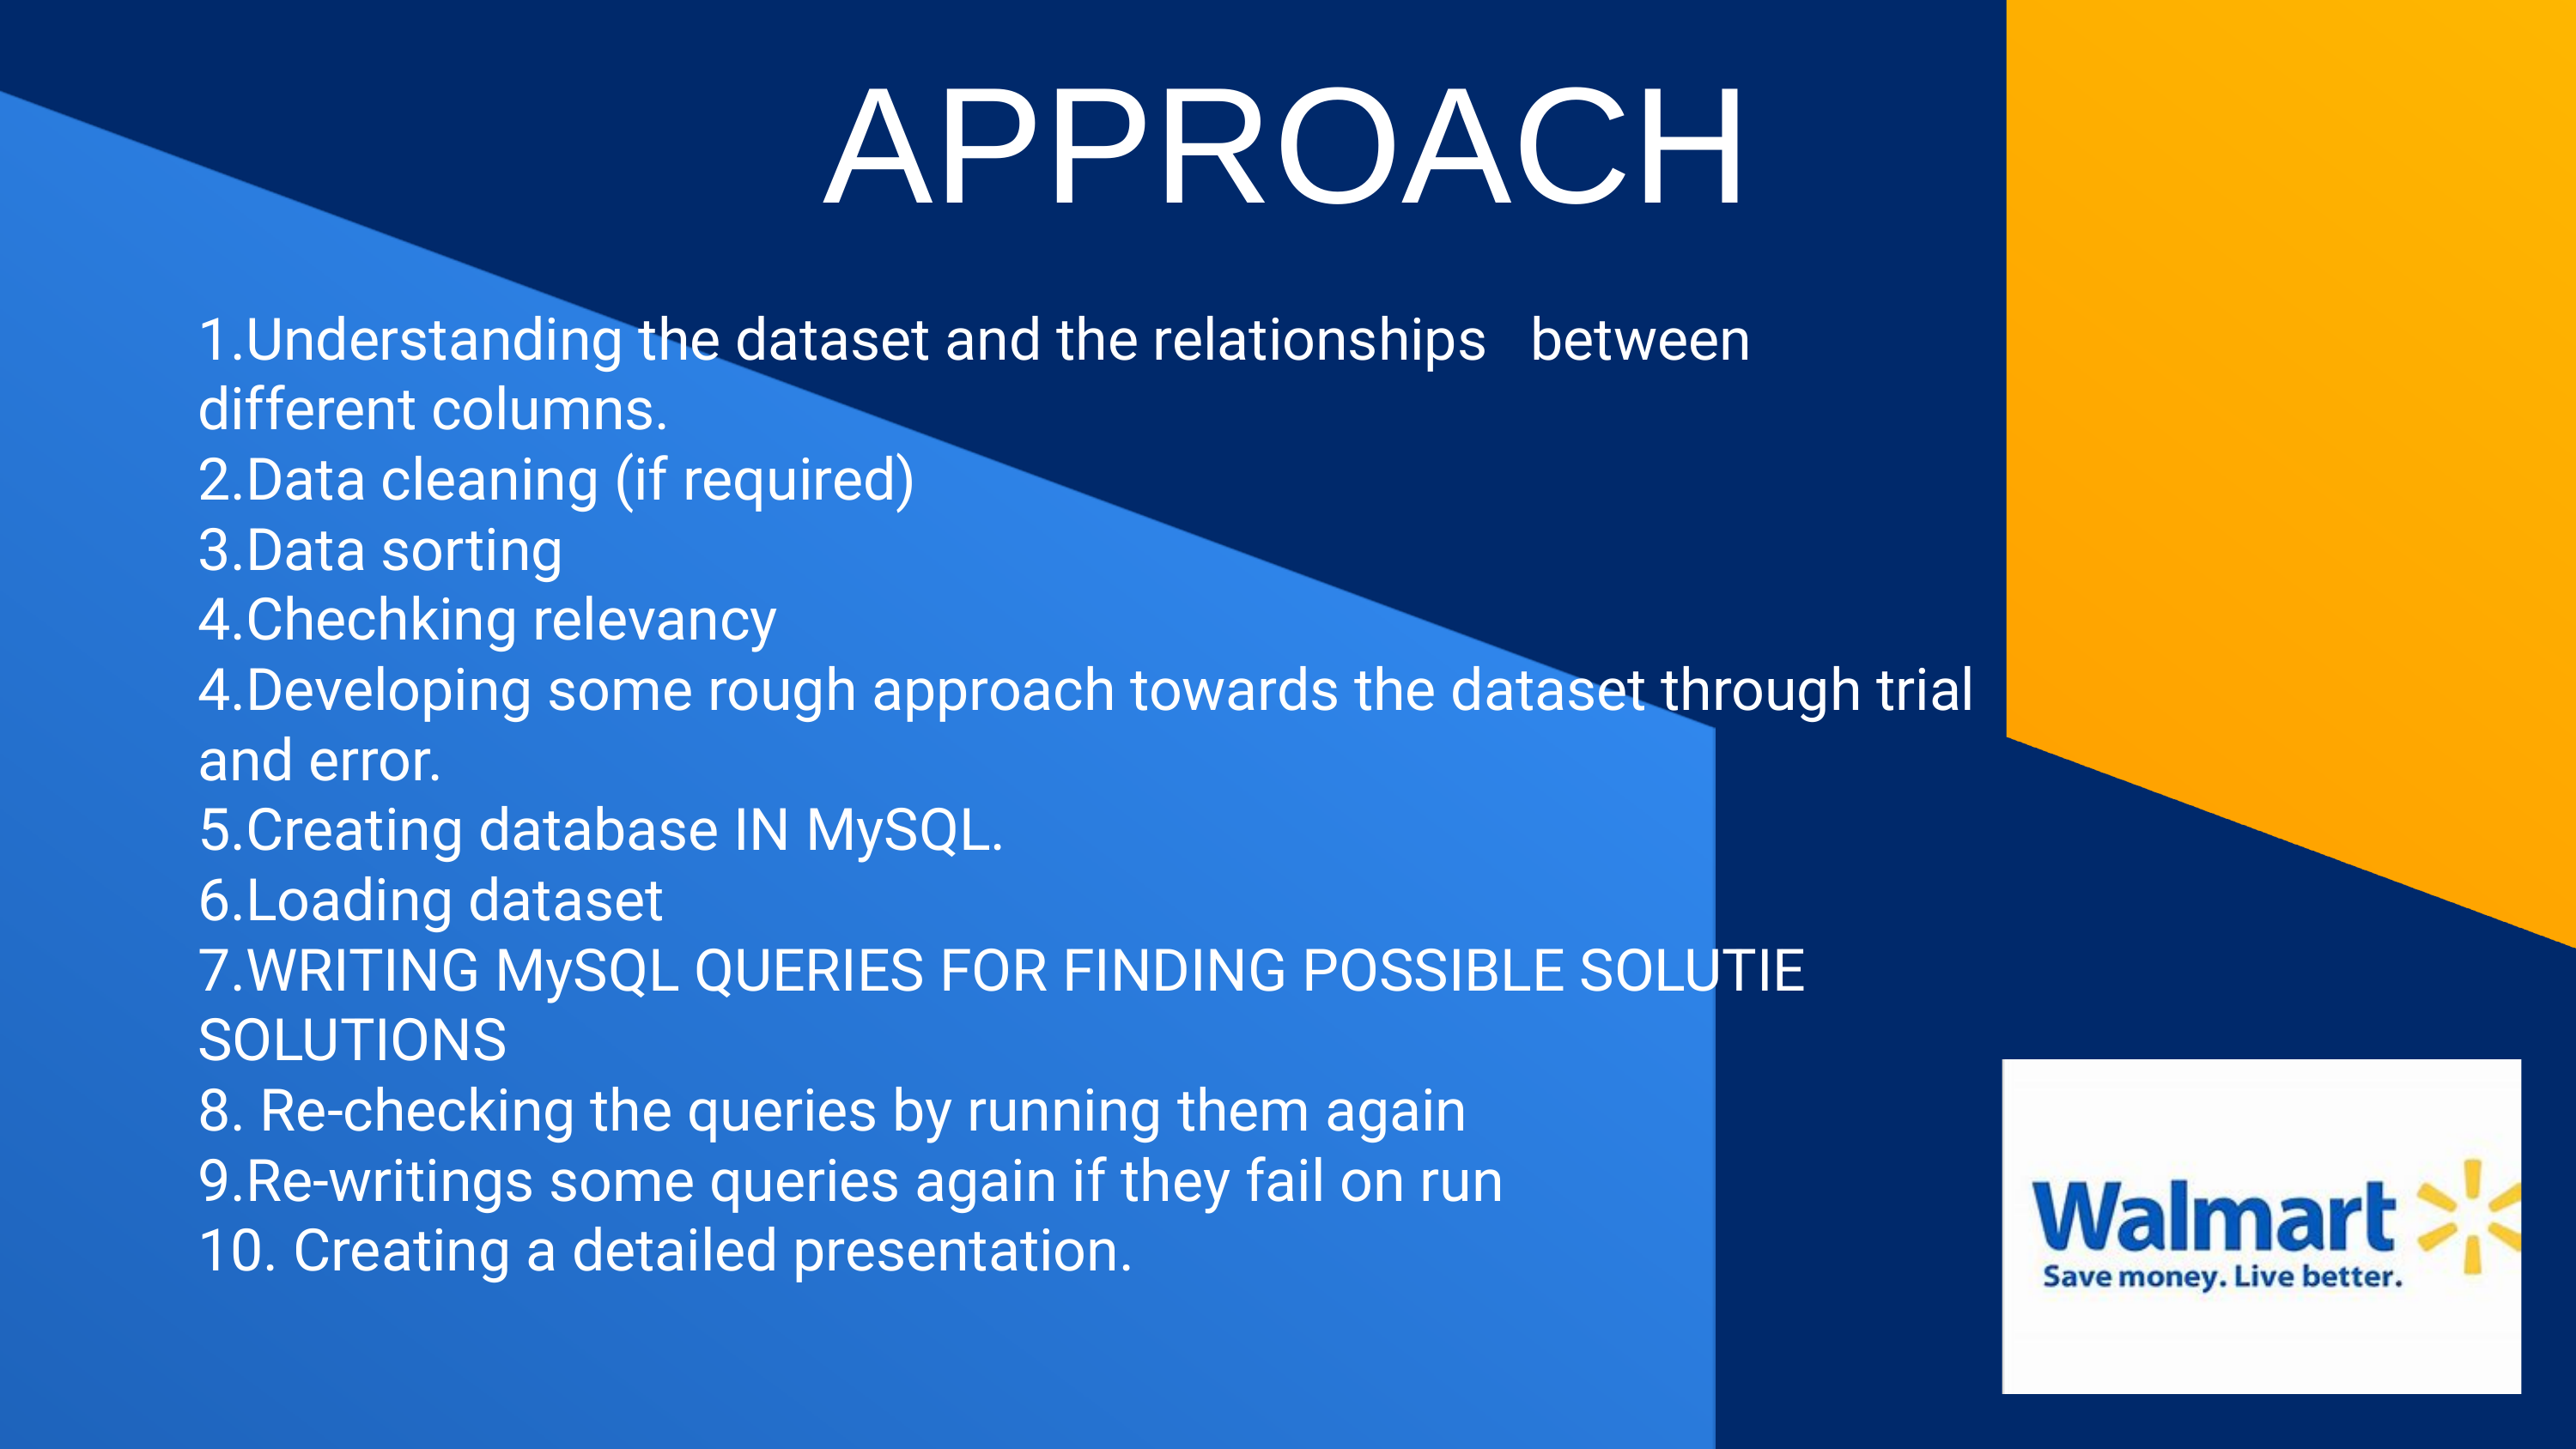

APPROACH
1.Understanding the dataset and the relationships   between different columns.
2.Data cleaning (if required)
3.Data sorting
4.Chechking relevancy
4.Developing some rough approach towards the dataset through trial and error.
5.Creating database IN MySQL.
6.Loading dataset
7.WRITING MySQL QUERIES FOR FINDING POSSIBLE SOLUTIE SOLUTIONS
8. Re-checking the queries by running them again
9.Re-writings some queries again if they fail on run
10. Creating a detailed presentation.